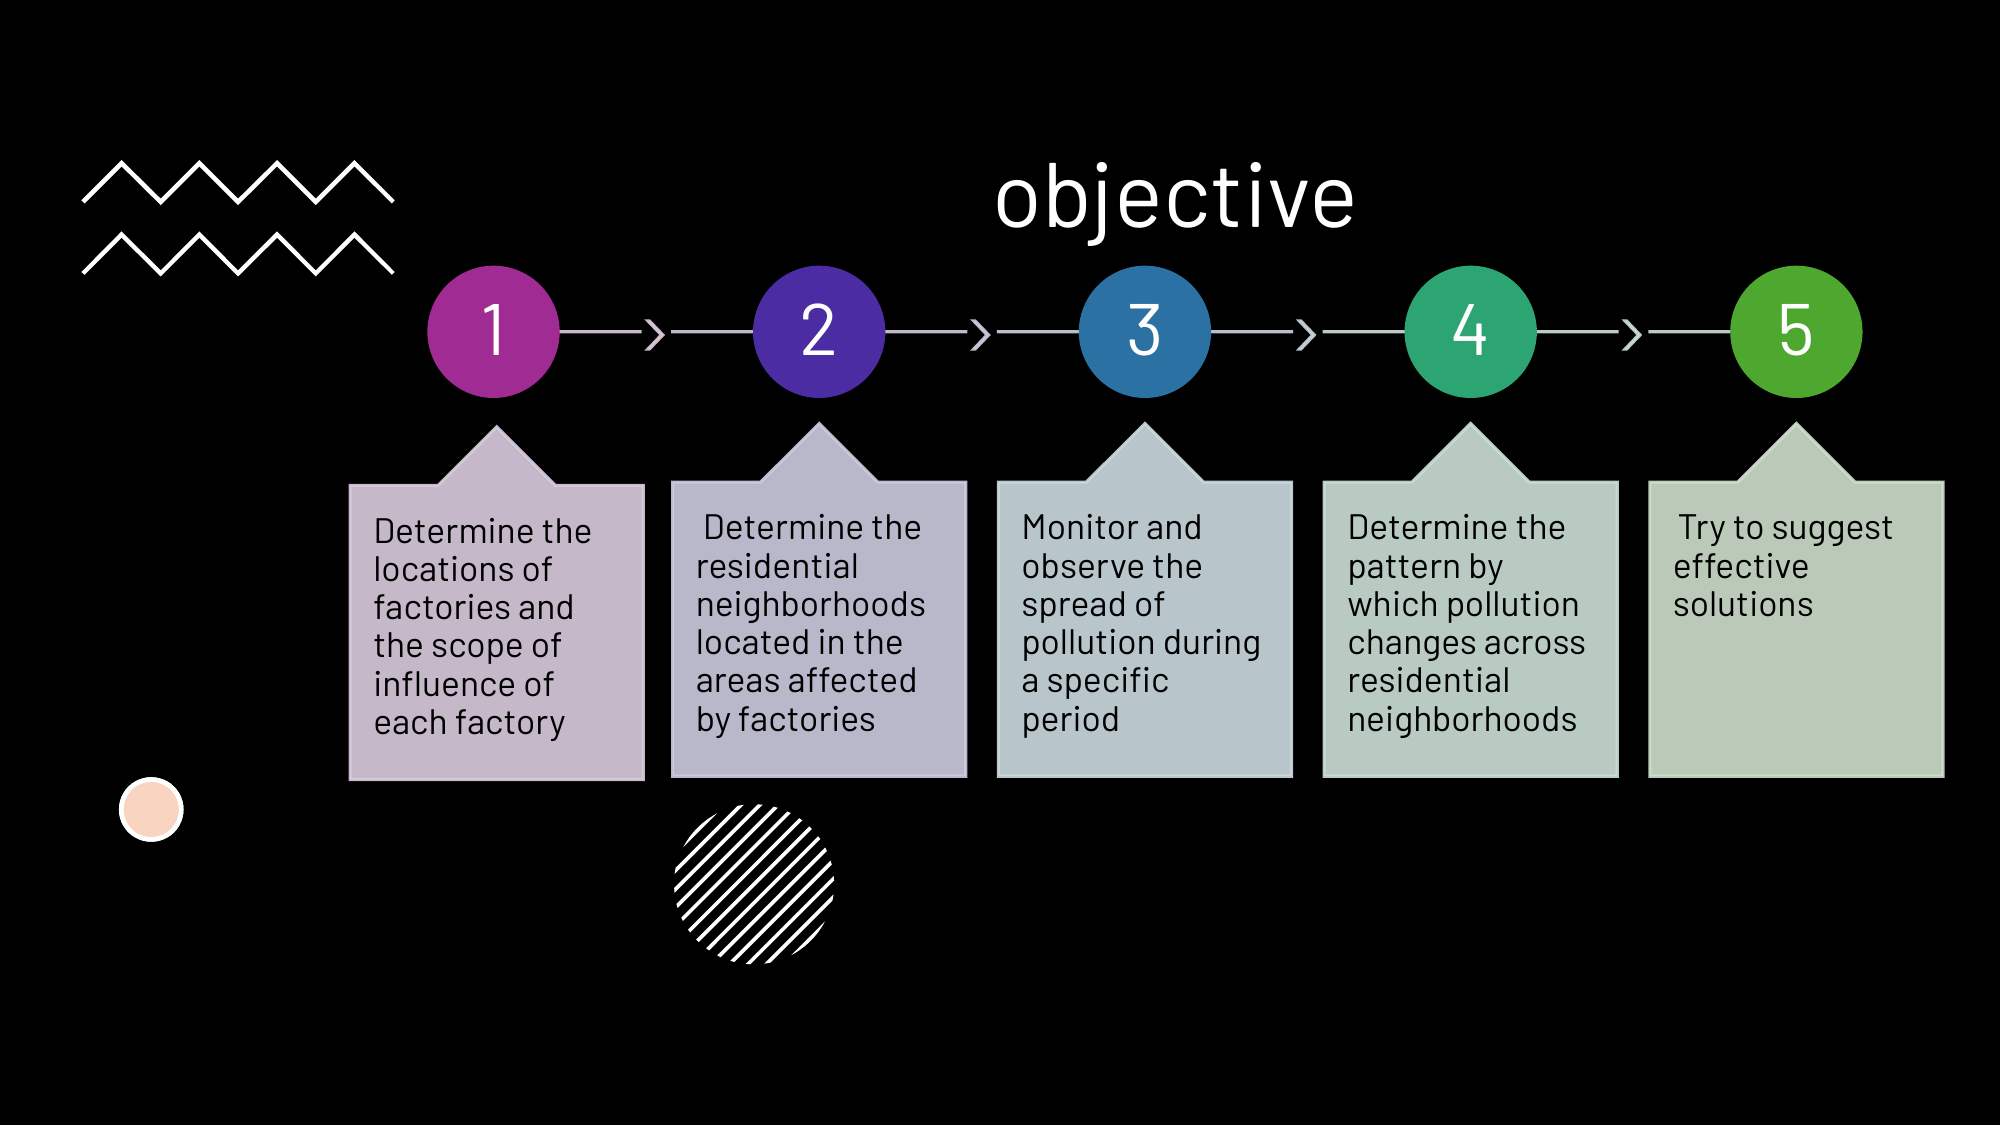

# objective
1
Determine the locations of factories and the scope of influence of each factory
2
 Determine the residential neighborhoods located in the areas affected by factories
3
Monitor and observe the spread of pollution during a specific period
4
Determine the pattern by which pollution changes across residential neighborhoods
5
 Try to suggest effective solutions